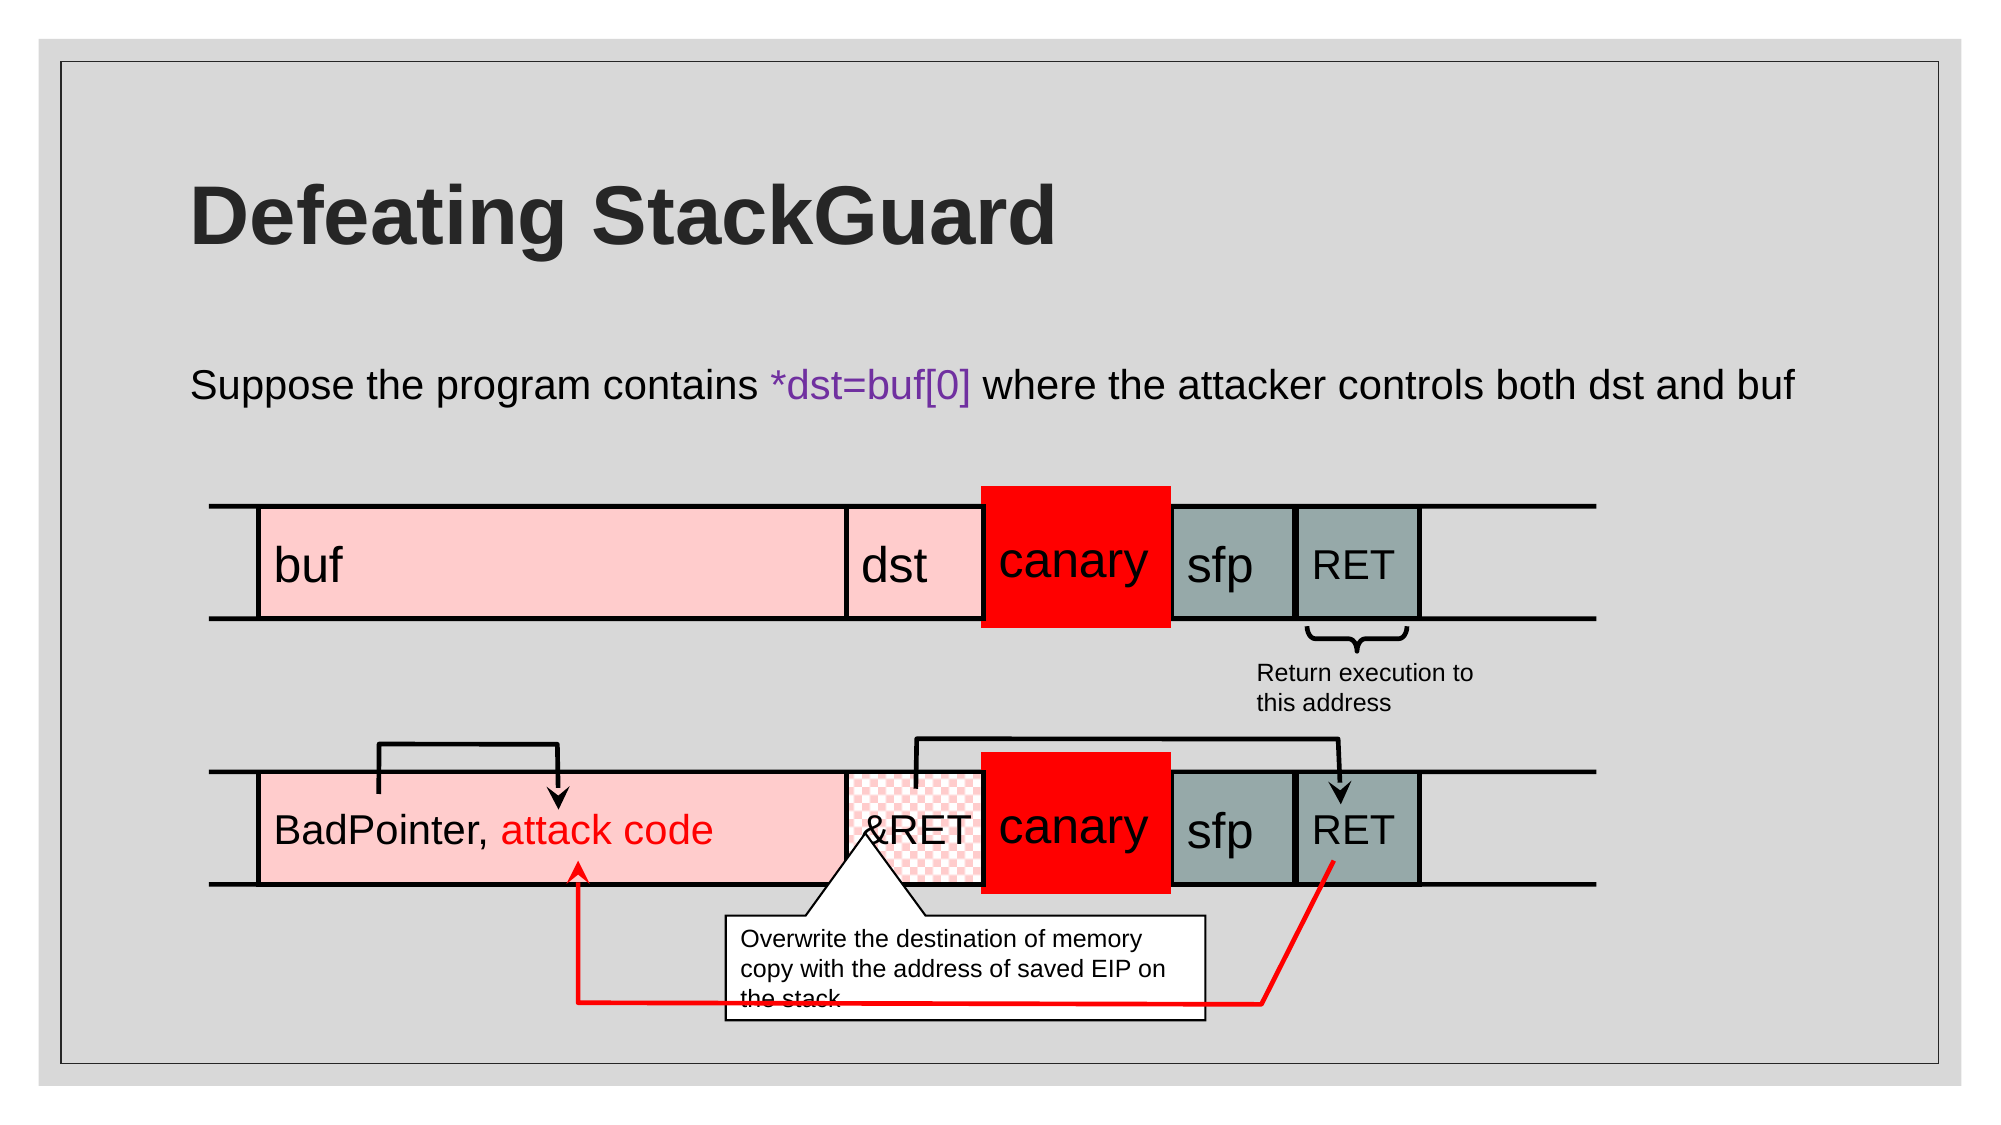

# Defeating StackGuard
Suppose the program contains *dst=buf[0] where the attacker controls both dst and buf

canary

buf
dst
sfp
RET

Return execution to
this address

&RET
Overwrite the destination of memory copy with the address of saved EIP on the stack

BadPointer, attack code
canary

sfp
RET